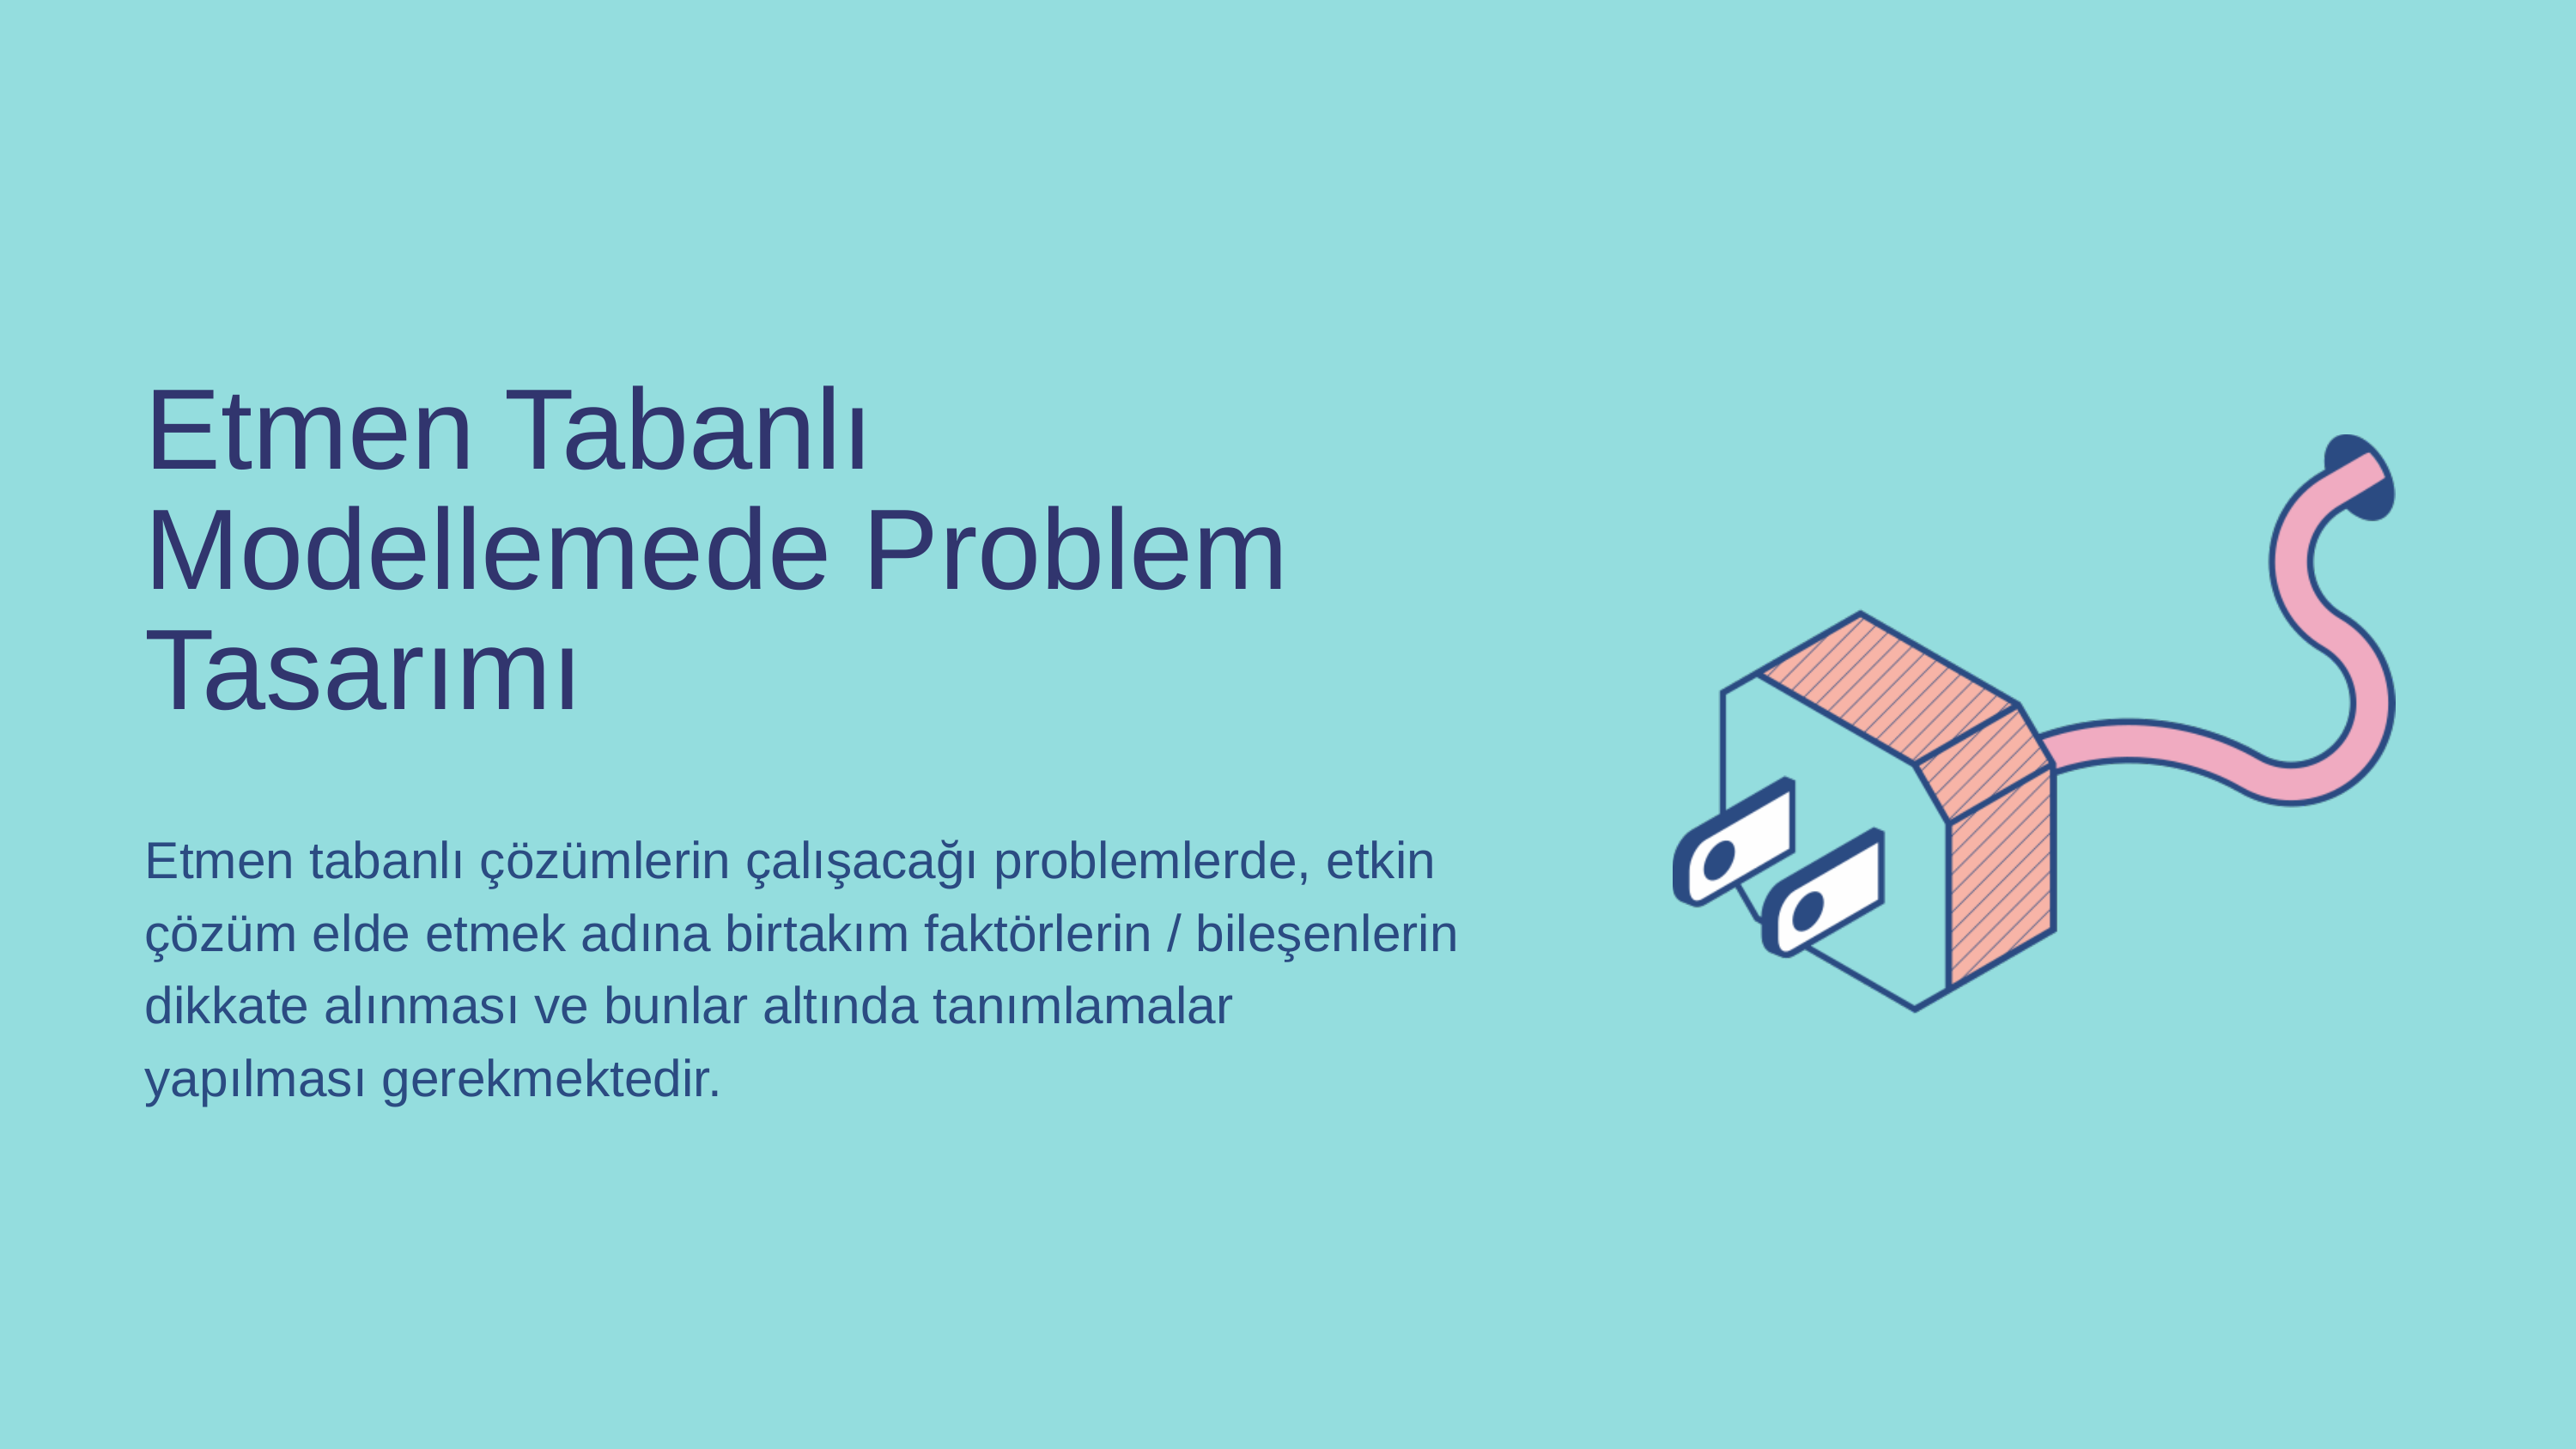

Etmen Tabanlı Modellemede Problem Tasarımı
Etmen tabanlı çözümlerin çalışacağı problemlerde, etkin çözüm elde etmek adına birtakım faktörlerin / bileşenlerin dikkate alınması ve bunlar altında tanımlamalar yapılması gerekmektedir.